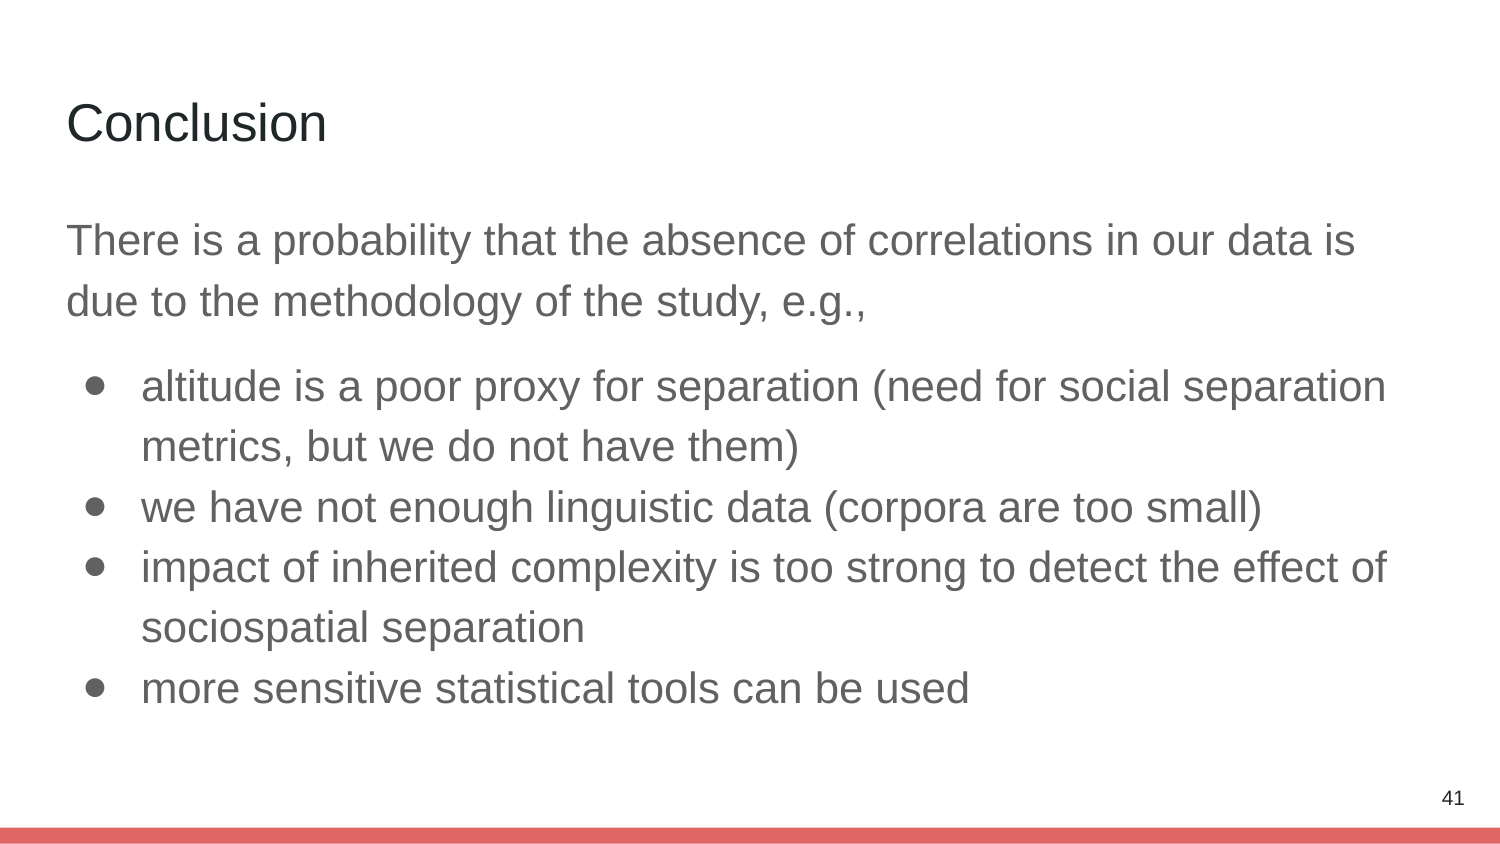

# Conclusion
There is a probability that the absence of correlations in our data is due to the methodology of the study, e.g.,
altitude is a poor proxy for separation (need for social separation metrics, but we do not have them)
we have not enough linguistic data (corpora are too small)
impact of inherited complexity is too strong to detect the effect of sociospatial separation
more sensitive statistical tools can be used
41